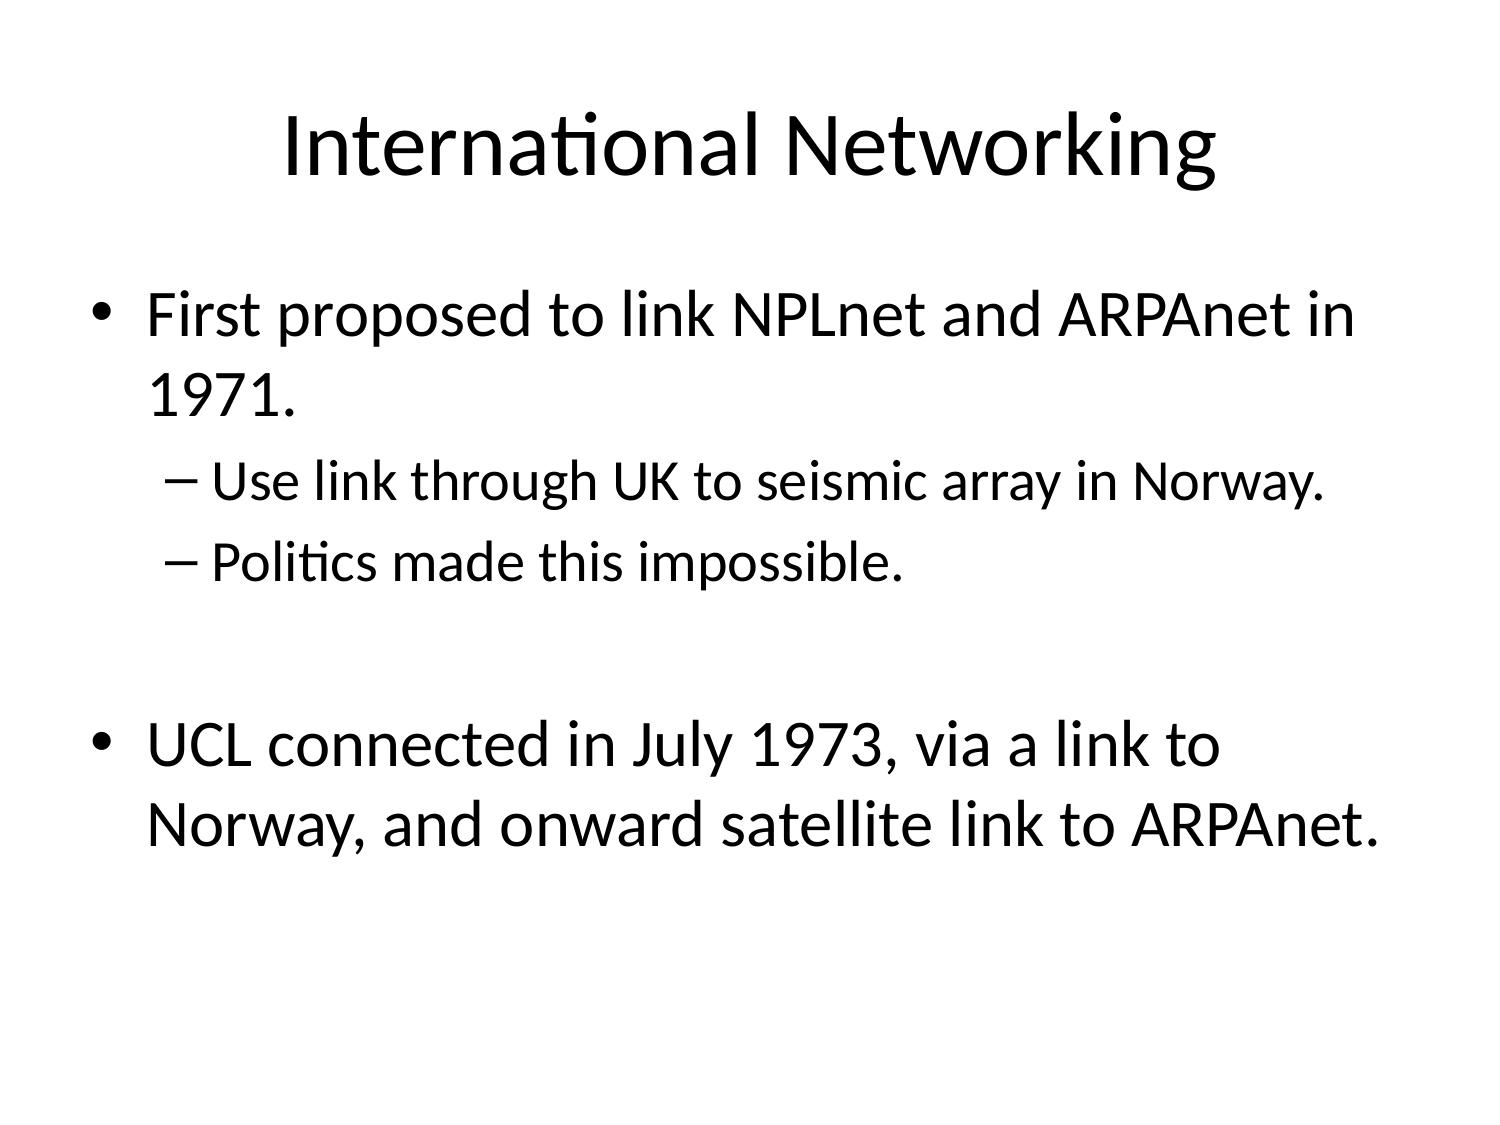

# International Networking
First proposed to link NPLnet and ARPAnet in 1971.
Use link through UK to seismic array in Norway.
Politics made this impossible.

UCL connected in July 1973, via a link to Norway, and onward satellite link to ARPAnet.